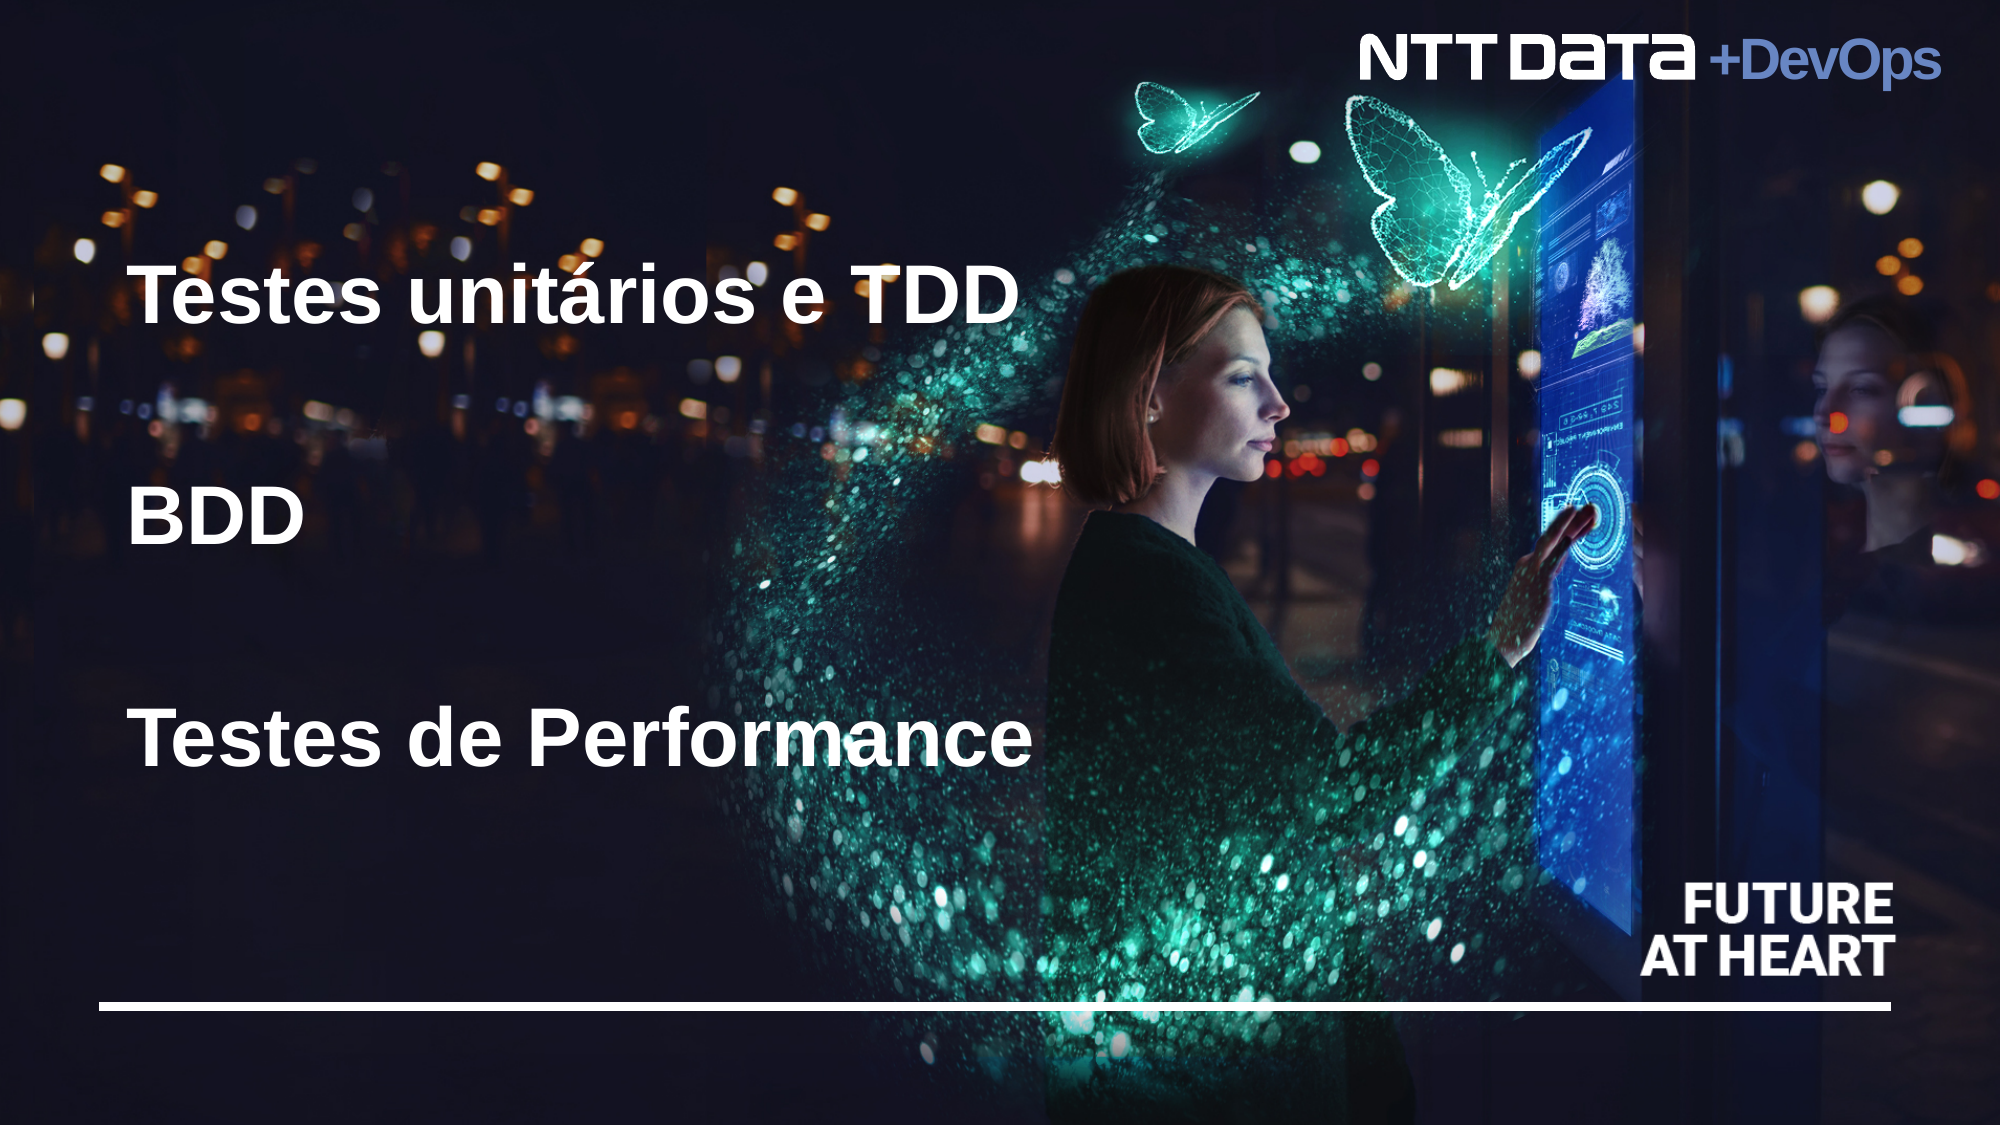

Testes unitários e TDD

BDD

Testes de Performance